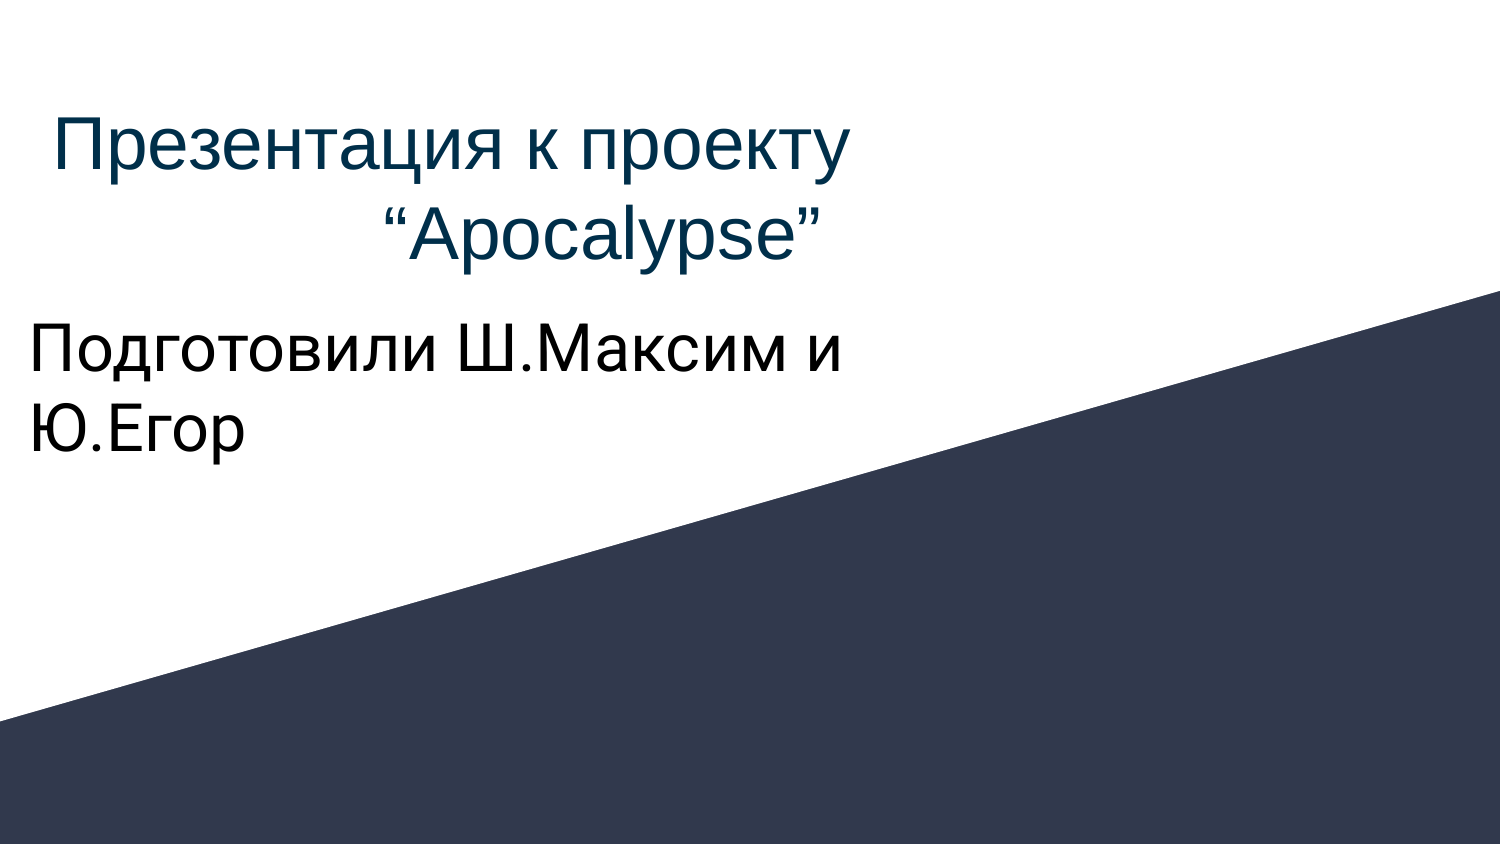

# Презентация к проекту
                “Apocalypse”
Подготовили Ш.Максим и Ю.Егор